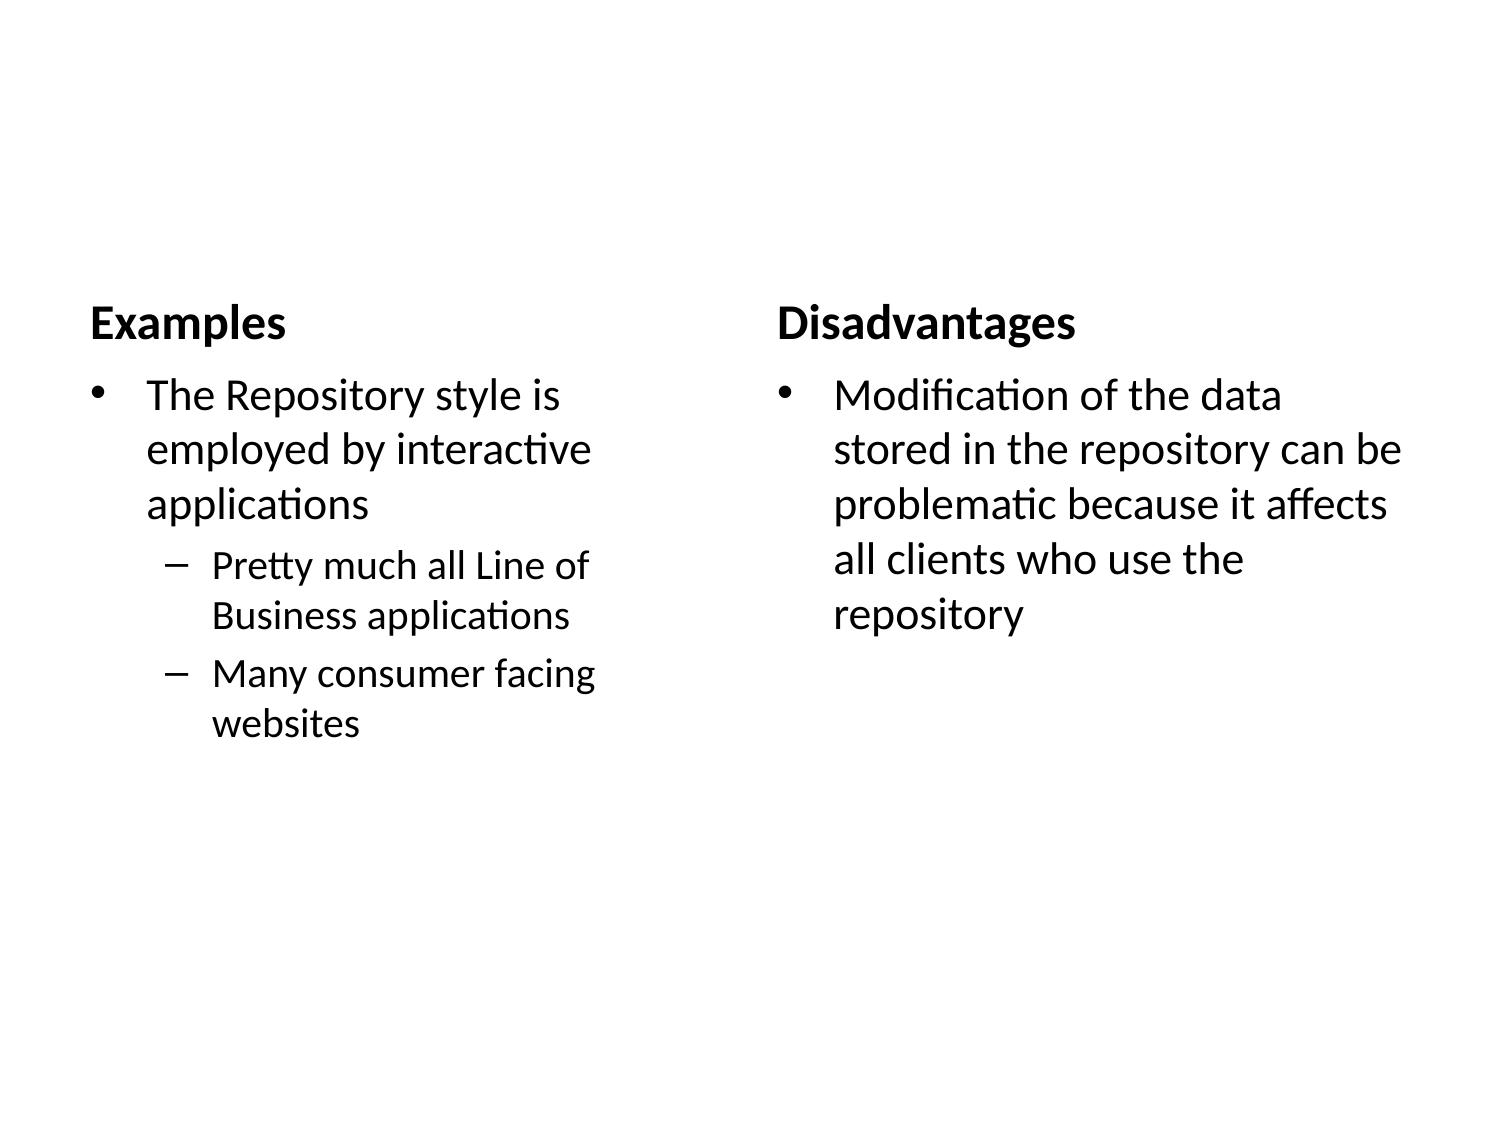

#
Examples
Disadvantages
The Repository style is employed by interactive applications
Pretty much all Line of Business applications
Many consumer facing websites
Modification of the data stored in the repository can be problematic because it affects all clients who use the repository